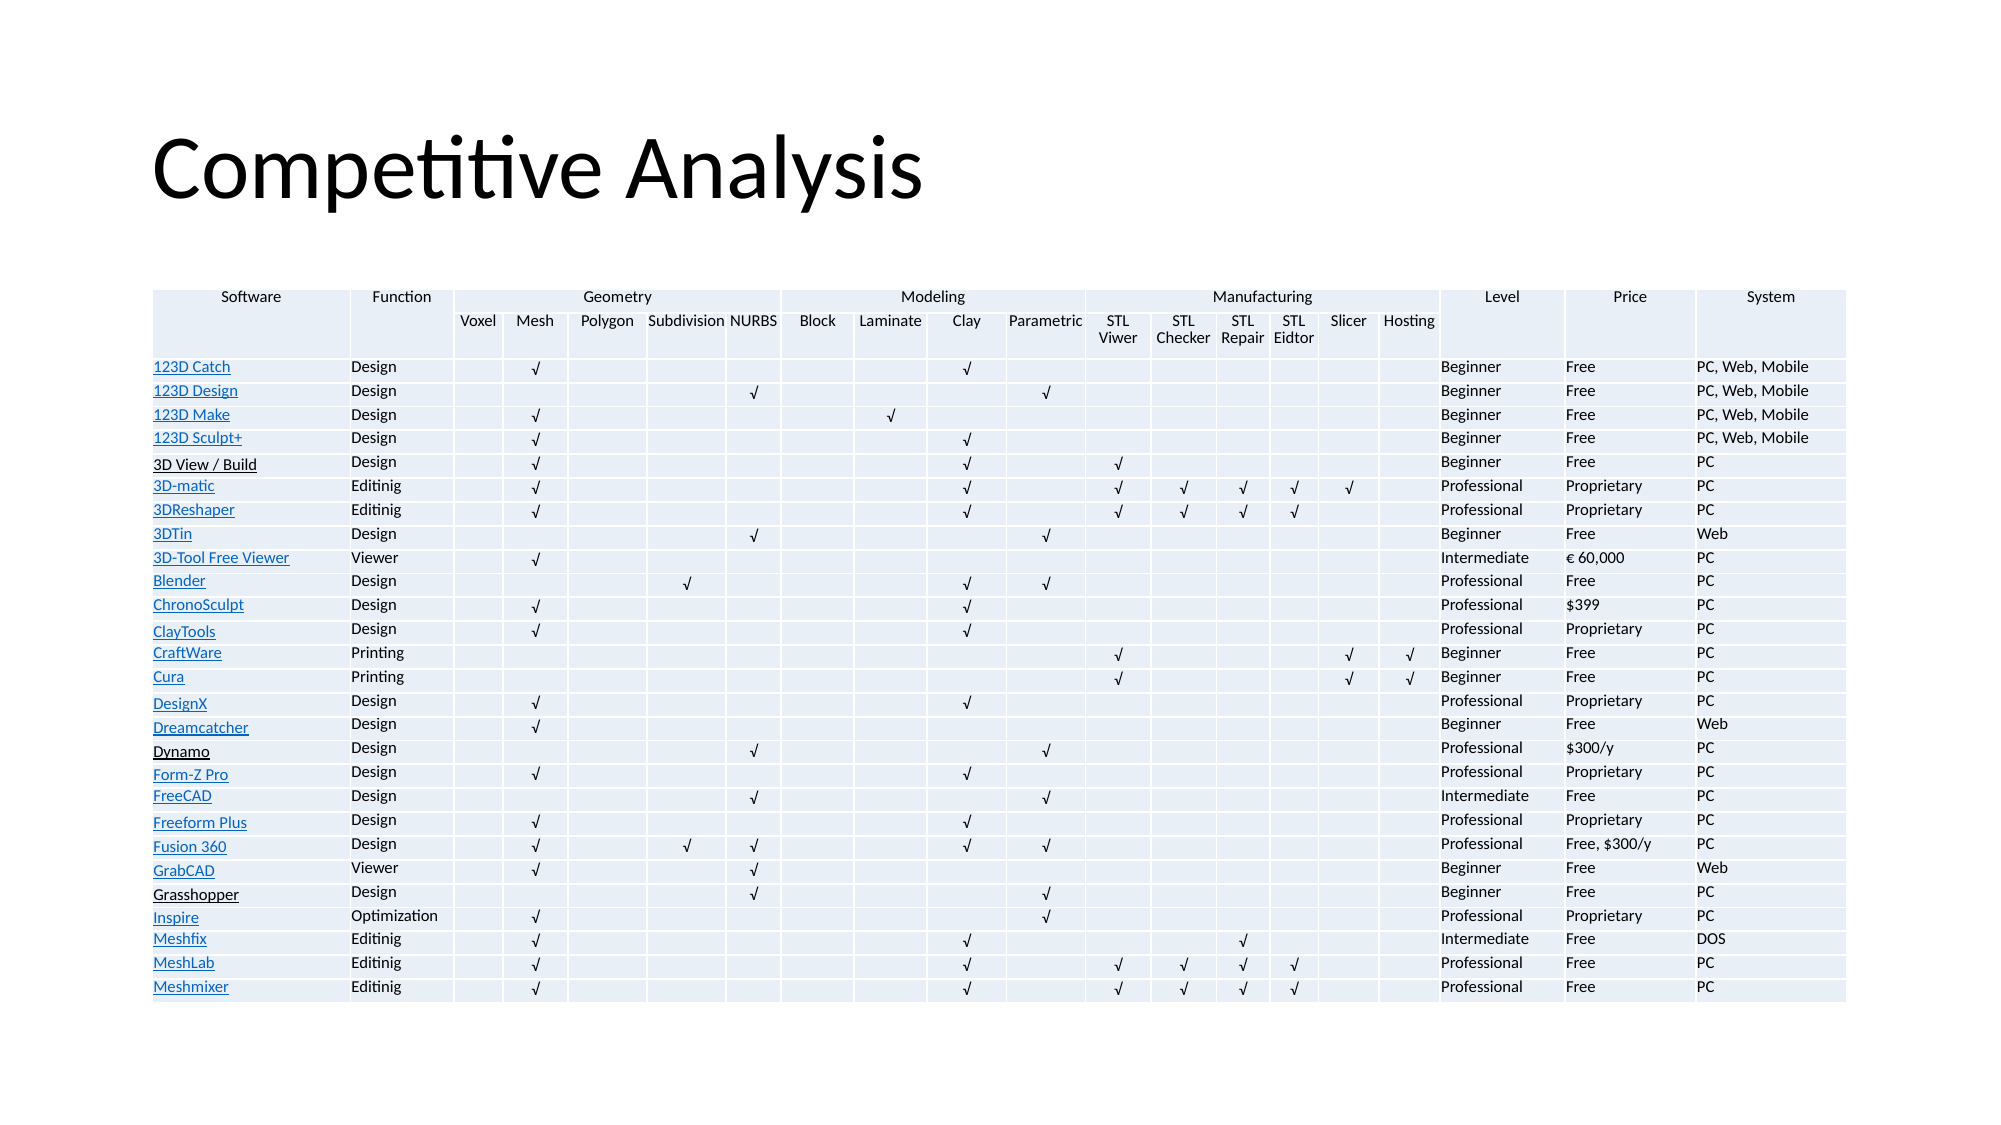

# Competitive Analysis
| Software | Function | Geometry |  |  |  |  | Modeling |  |  |  | Manufacturing |  |  |  |  |  | Level | Price | System |
| --- | --- | --- | --- | --- | --- | --- | --- | --- | --- | --- | --- | --- | --- | --- | --- | --- | --- | --- | --- |
|  |  | Voxel | Mesh | Polygon | Subdivision | NURBS | Block | Laminate | Clay | Parametric | STL Viwer | STL Checker | STL Repair | STL Eidtor | Slicer | Hosting |  |  |  |
| 123D Catch | Design |  | √ |  |  |  |  |  | √ |  |  |  |  |  |  |  | Beginner | Free | PC, Web, Mobile |
| 123D Design | Design |  |  |  |  | √ |  |  |  | √ |  |  |  |  |  |  | Beginner | Free | PC, Web, Mobile |
| 123D Make | Design |  | √ |  |  |  |  | √ |  |  |  |  |  |  |  |  | Beginner | Free | PC, Web, Mobile |
| 123D Sculpt+ | Design |  | √ |  |  |  |  |  | √ |  |  |  |  |  |  |  | Beginner | Free | PC, Web, Mobile |
| 3D View / Build | Design |  | √ |  |  |  |  |  | √ |  | √ |  |  |  |  |  | Beginner | Free | PC |
| 3D-matic | Editinig |  | √ |  |  |  |  |  | √ |  | √ | √ | √ | √ | √ |  | Professional | Proprietary | PC |
| 3DReshaper | Editinig |  | √ |  |  |  |  |  | √ |  | √ | √ | √ | √ |  |  | Professional | Proprietary | PC |
| 3DTin | Design |  |  |  |  | √ |  |  |  | √ |  |  |  |  |  |  | Beginner | Free | Web |
| 3D-Tool Free Viewer | Viewer |  | √ |  |  |  |  |  |  |  |  |  |  |  |  |  | Intermediate | € 60,000 | PC |
| Blender | Design |  |  |  | √ |  |  |  | √ | √ |  |  |  |  |  |  | Professional | Free | PC |
| ChronoSculpt | Design |  | √ |  |  |  |  |  | √ |  |  |  |  |  |  |  | Professional | $399 | PC |
| ClayTools | Design |  | √ |  |  |  |  |  | √ |  |  |  |  |  |  |  | Professional | Proprietary | PC |
| CraftWare | Printing |  |  |  |  |  |  |  |  |  | √ |  |  |  | √ | √ | Beginner | Free | PC |
| Cura | Printing |  |  |  |  |  |  |  |  |  | √ |  |  |  | √ | √ | Beginner | Free | PC |
| DesignX | Design |  | √ |  |  |  |  |  | √ |  |  |  |  |  |  |  | Professional | Proprietary | PC |
| Dreamcatcher | Design |  | √ |  |  |  |  |  |  |  |  |  |  |  |  |  | Beginner | Free | Web |
| Dynamo | Design |  |  |  |  | √ |  |  |  | √ |  |  |  |  |  |  | Professional | $300/y | PC |
| Form-Z Pro | Design |  | √ |  |  |  |  |  | √ |  |  |  |  |  |  |  | Professional | Proprietary | PC |
| FreeCAD | Design |  |  |  |  | √ |  |  |  | √ |  |  |  |  |  |  | Intermediate | Free | PC |
| Freeform Plus | Design |  | √ |  |  |  |  |  | √ |  |  |  |  |  |  |  | Professional | Proprietary | PC |
| Fusion 360 | Design |  | √ |  | √ | √ |  |  | √ | √ |  |  |  |  |  |  | Professional | Free, $300/y | PC |
| GrabCAD | Viewer |  | √ |  |  | √ |  |  |  |  |  |  |  |  |  |  | Beginner | Free | Web |
| Grasshopper | Design |  |  |  |  | √ |  |  |  | √ |  |  |  |  |  |  | Beginner | Free | PC |
| Inspire | Optimization |  | √ |  |  |  |  |  |  | √ |  |  |  |  |  |  | Professional | Proprietary | PC |
| Meshfix | Editinig |  | √ |  |  |  |  |  | √ |  |  |  | √ |  |  |  | Intermediate | Free | DOS |
| MeshLab | Editinig |  | √ |  |  |  |  |  | √ |  | √ | √ | √ | √ |  |  | Professional | Free | PC |
| Meshmixer | Editinig |  | √ |  |  |  |  |  | √ |  | √ | √ | √ | √ |  |  | Professional | Free | PC |